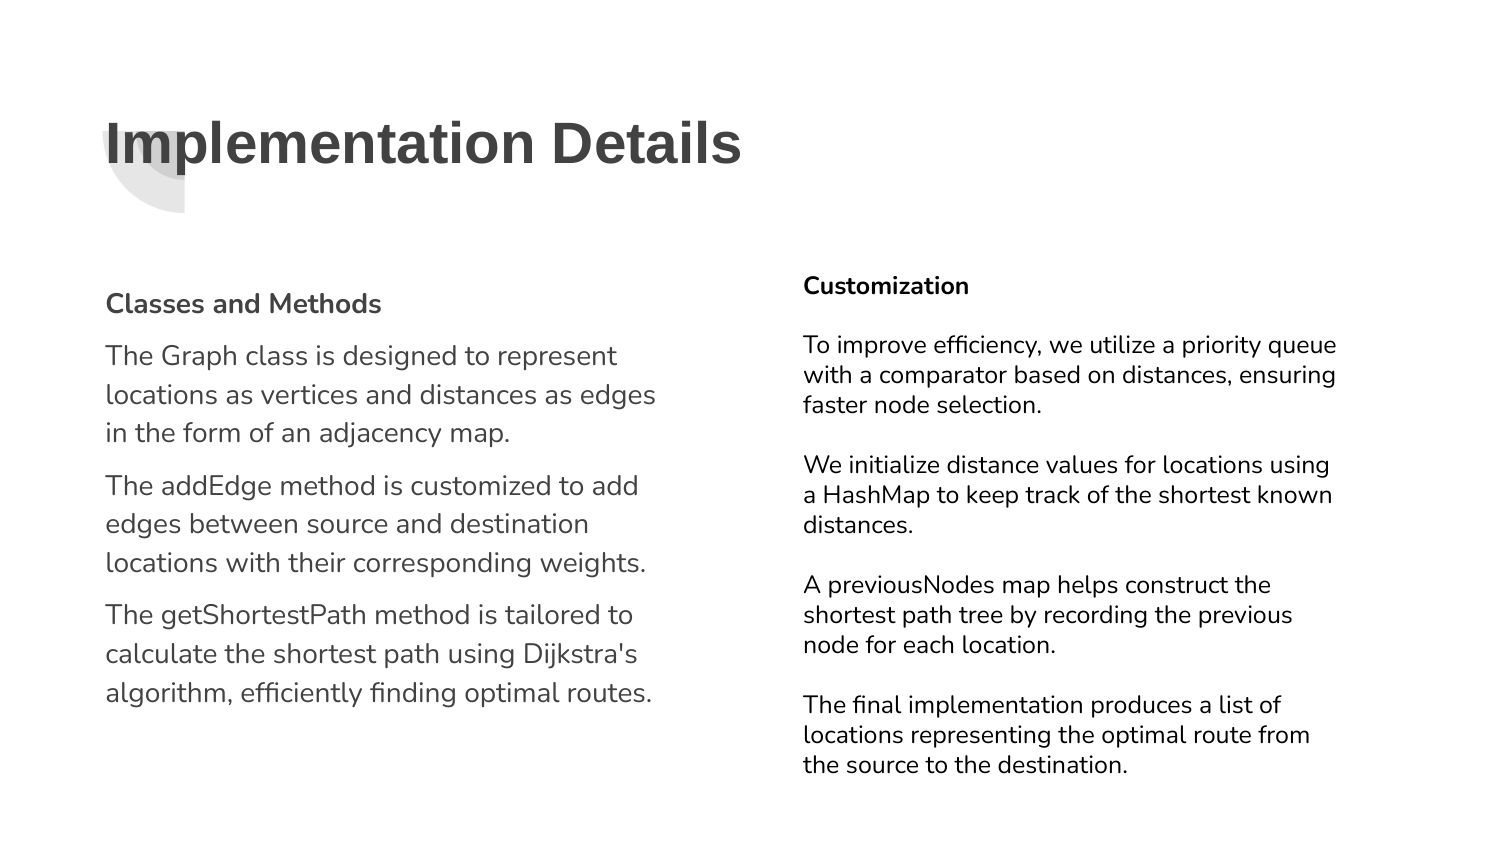

# Implementation Details
Customization

To improve efficiency, we utilize a priority queue with a comparator based on distances, ensuring faster node selection.

We initialize distance values for locations using a HashMap to keep track of the shortest known distances.

A previousNodes map helps construct the shortest path tree by recording the previous node for each location.

The final implementation produces a list of locations representing the optimal route from the source to the destination.

Classes and Methods
The Graph class is designed to represent locations as vertices and distances as edges in the form of an adjacency map.
The addEdge method is customized to add edges between source and destination locations with their corresponding weights.
The getShortestPath method is tailored to calculate the shortest path using Dijkstra's algorithm, efficiently finding optimal routes.